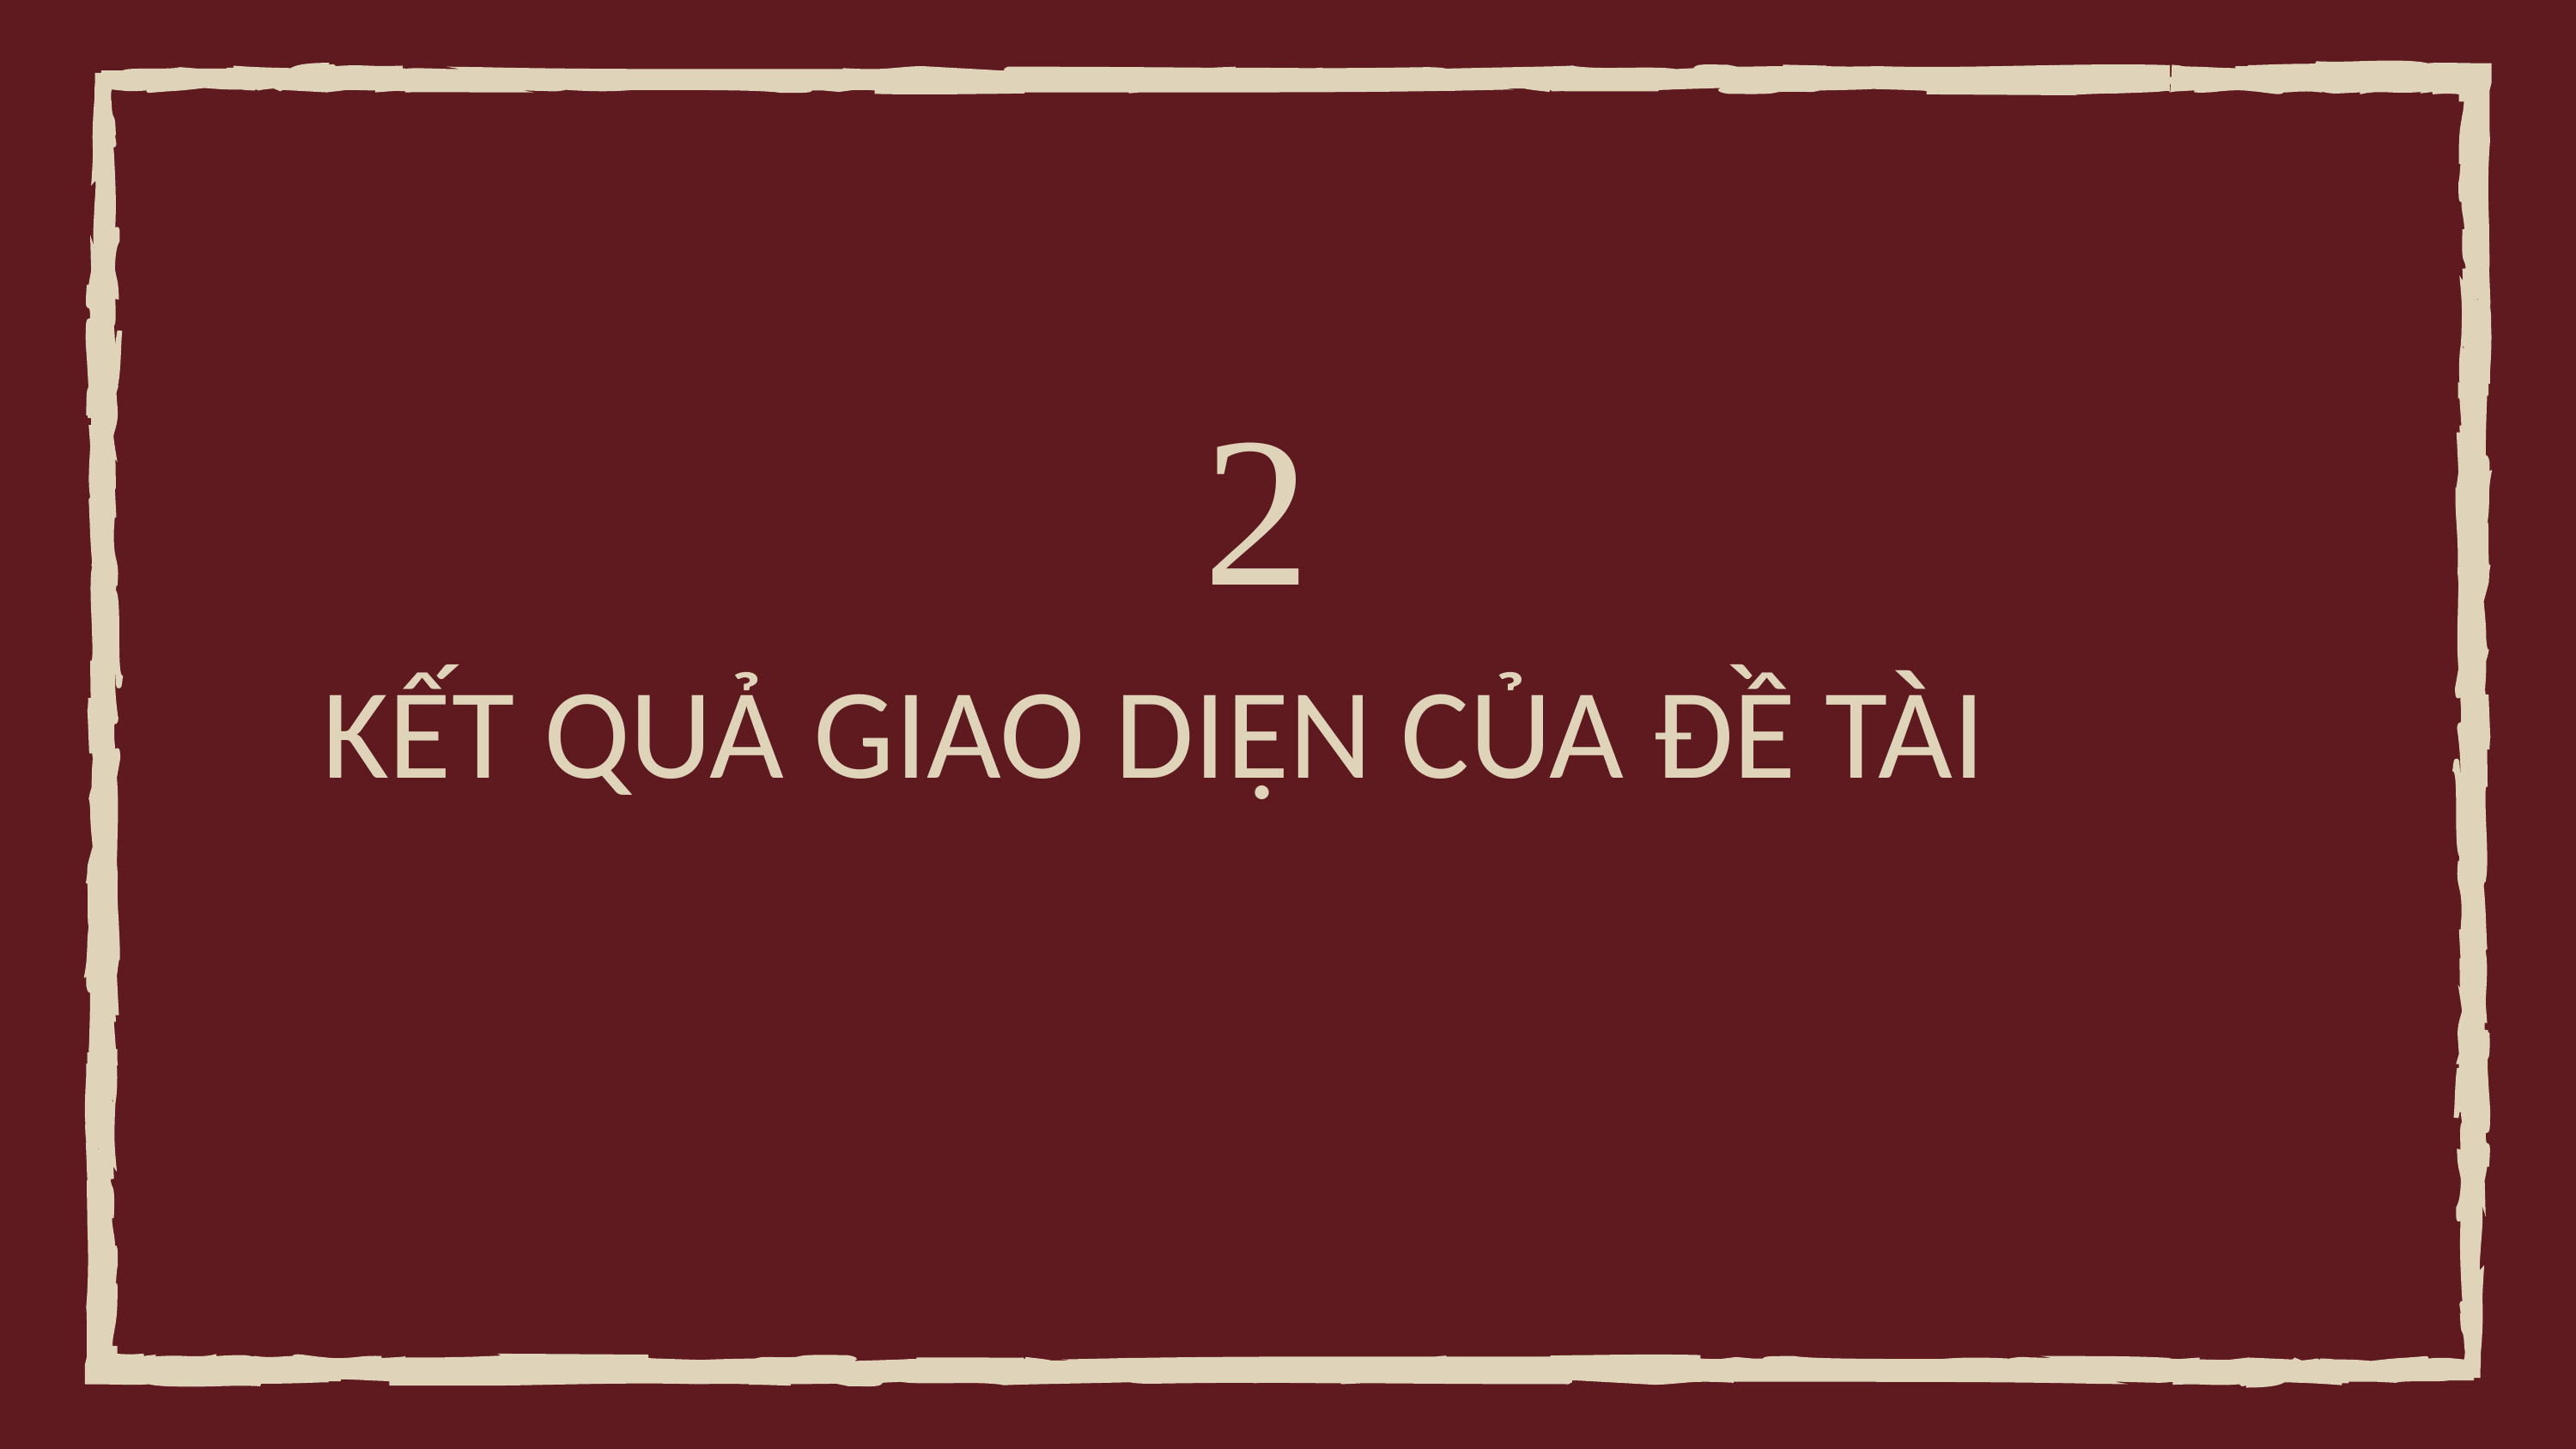

2
KẾT QUẢ GIAO DIỆN CỦA ĐỀ TÀI